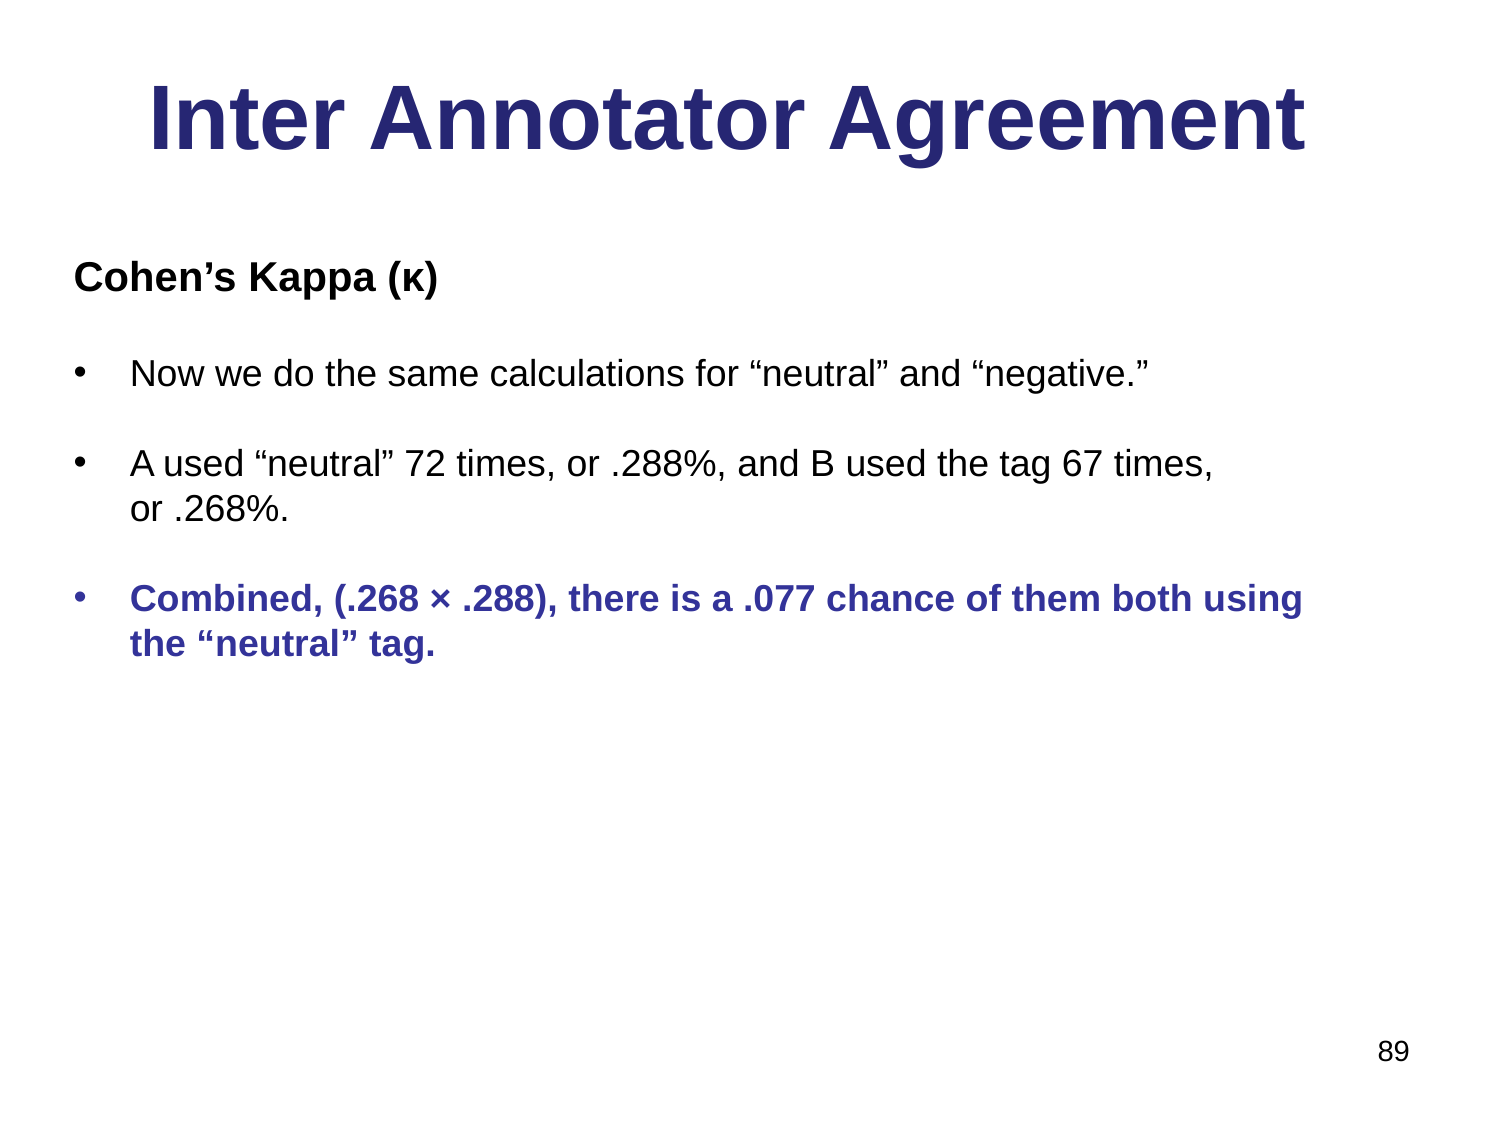

# Inter Annotator Agreement

Cohen’s Kappa (κ)

Now we do the same calculations for “neutral” and “negative.”

A used “neutral” 72 times, or .288%, and B used the tag 67 times, or .268%.

Combined, (.268 × .288), there is a .077 chance of them both using the “neutral” tag.

89